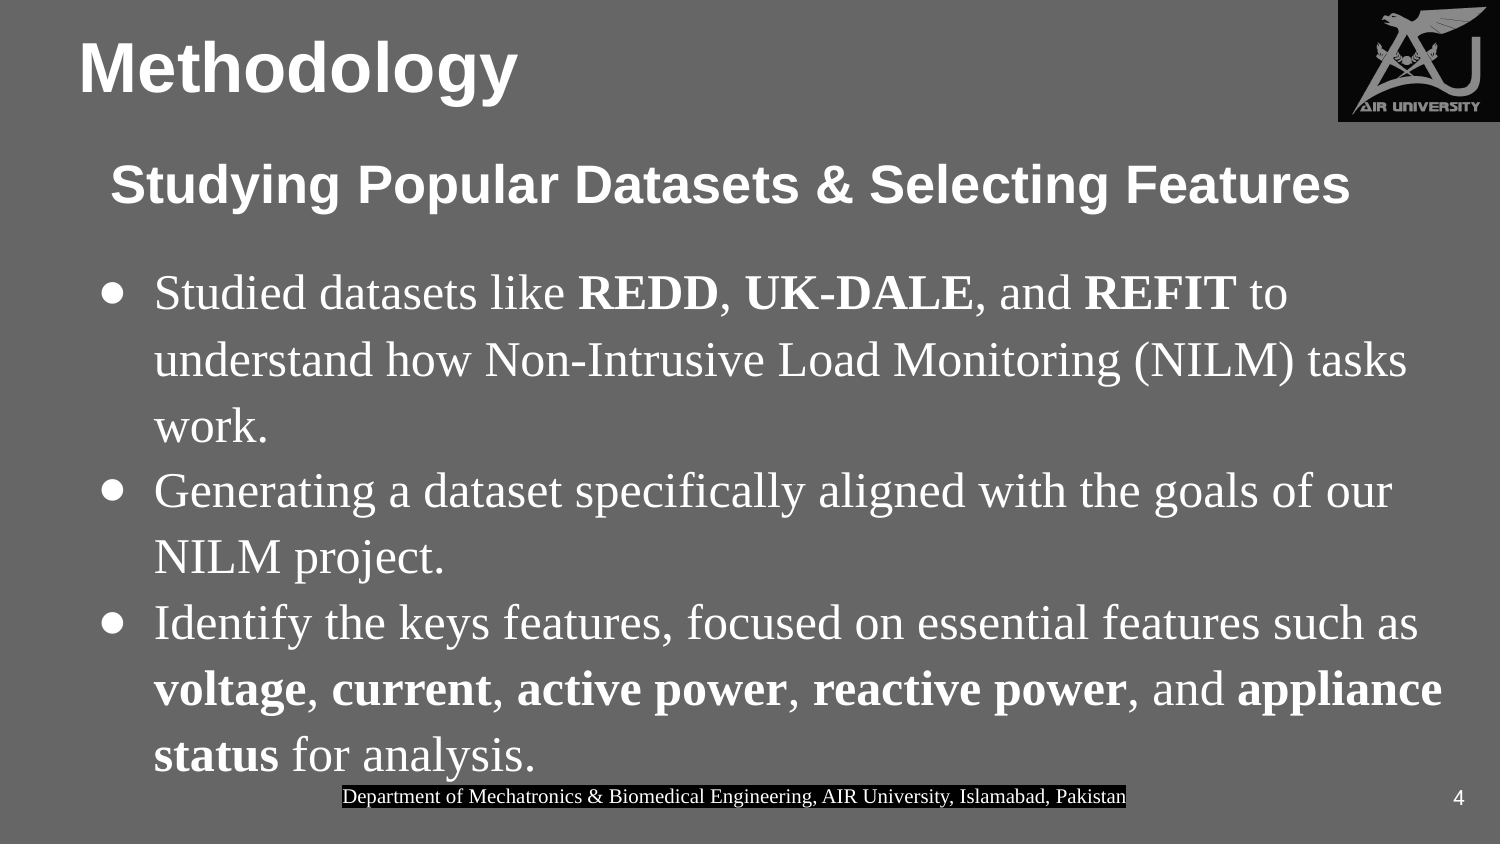

# Methodology
Studying Popular Datasets & Selecting Features
Studied datasets like REDD, UK-DALE, and REFIT to understand how Non-Intrusive Load Monitoring (NILM) tasks work.
Generating a dataset specifically aligned with the goals of our NILM project.
Identify the keys features, focused on essential features such as voltage, current, active power, reactive power, and appliance status for analysis.

4